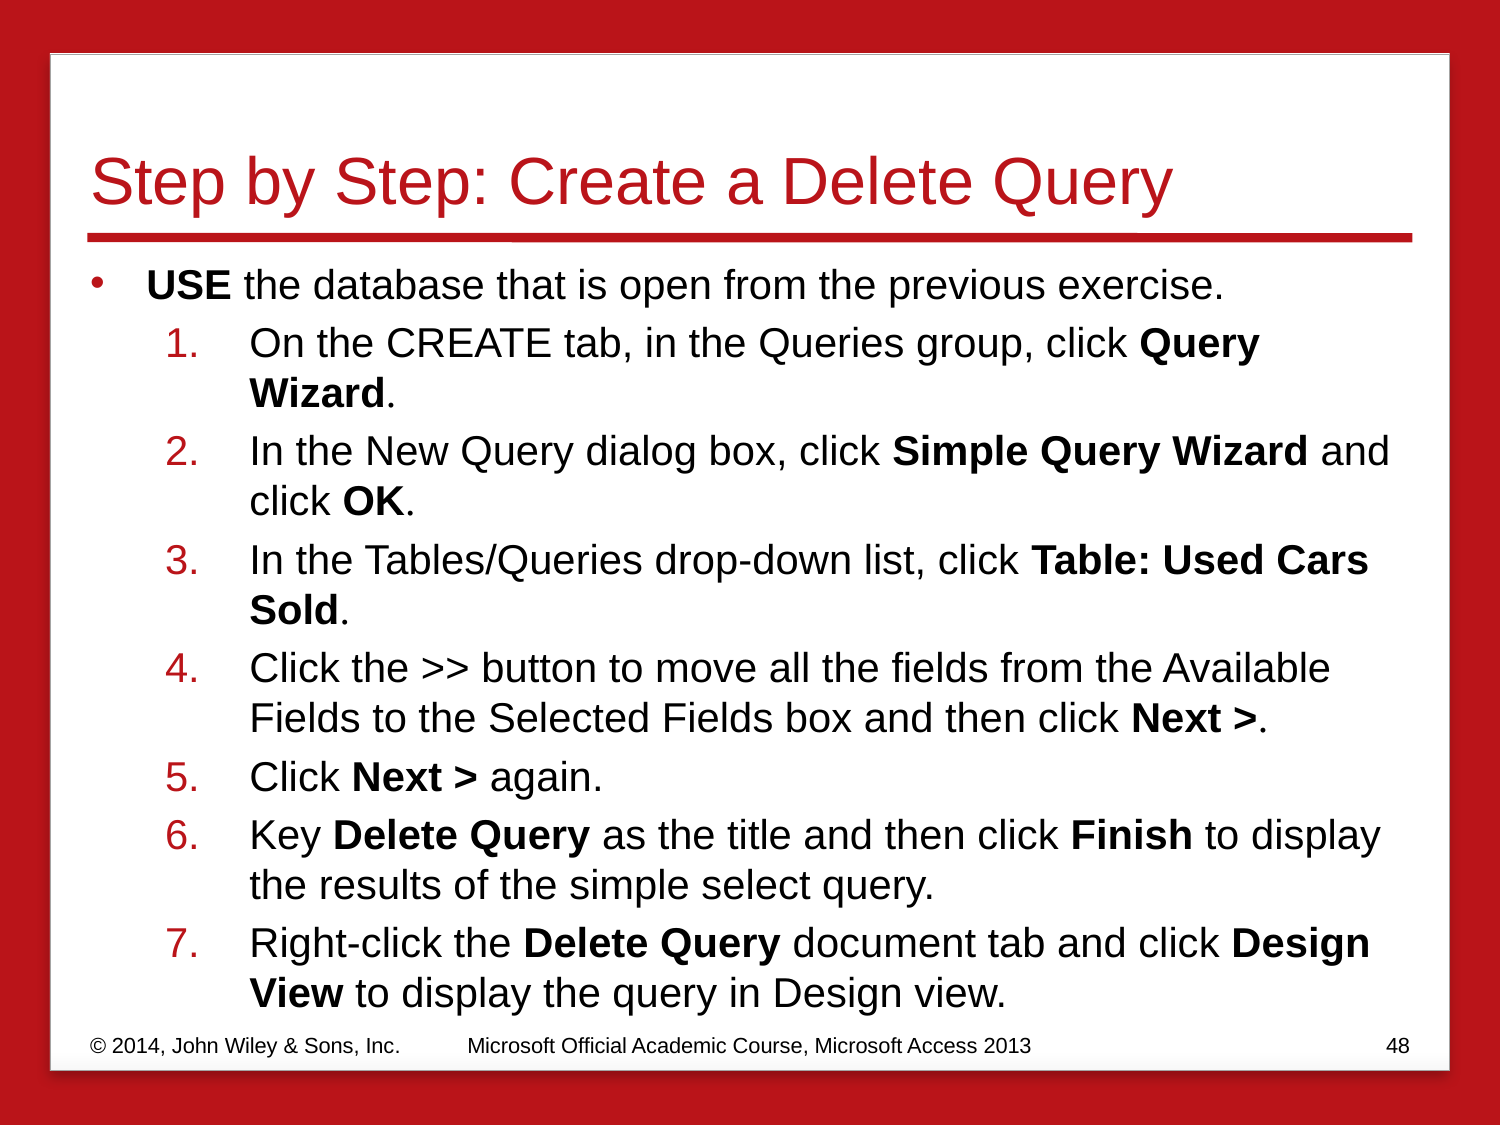

# Step by Step: Create a Delete Query
USE the database that is open from the previous exercise.
On the CREATE tab, in the Queries group, click Query Wizard.
In the New Query dialog box, click Simple Query Wizard and click OK.
In the Tables/Queries drop-down list, click Table: Used Cars Sold.
Click the >> button to move all the fields from the Available Fields to the Selected Fields box and then click Next >.
Click Next > again.
Key Delete Query as the title and then click Finish to display the results of the simple select query.
Right-click the Delete Query document tab and click Design View to display the query in Design view.

© 2014, John Wiley & Sons, Inc.
Microsoft Official Academic Course, Microsoft Access 2013
48